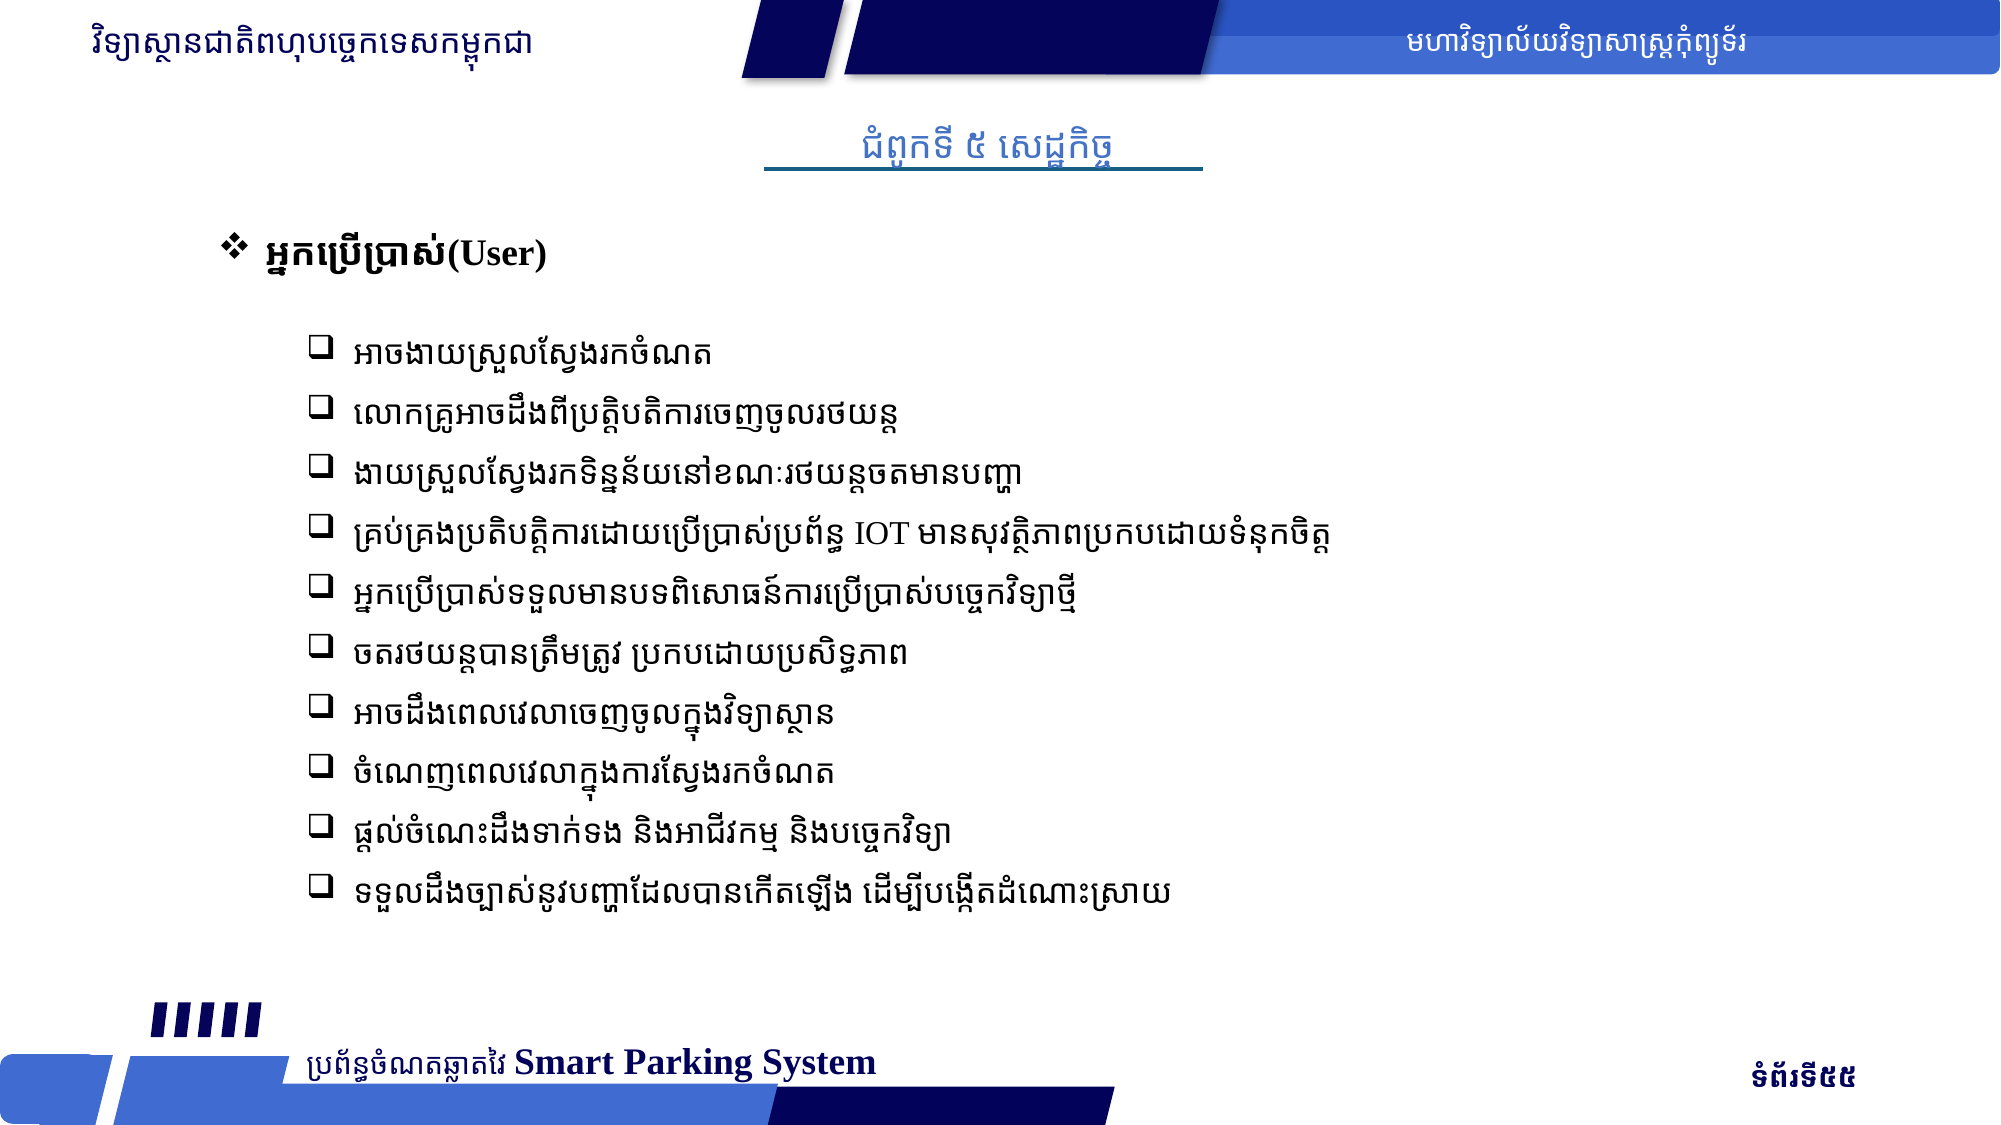

វិទ្យាស្ថានជាតិពហុបច្ចេកទេសកម្ពុកជា
មហាវិទ្យាល័យវិទ្យាសាស្រ្ដកុំព្យូទ័រ

ជំពូកទី ៥ សេដ្ឋកិច្ច
អ្នកប្រើប្រាស់(User)
អាចងាយស្រួលស្វែងរកចំណត
លោកគ្រូអាចដឹងពីប្រតិ្ដបតិការចេញចូលរថយន្ដ
ងាយស្រួលស្វែងរកទិន្នន័យនៅខណៈរថយន្ដចតមានបញ្ហា
គ្រប់គ្រងប្រតិបត្ដិការដោយប្រើប្រាស់ប្រព័ន្ធ IOT មានសុវត្ថិភាពប្រកបដោយទំនុកចិត្ដ
អ្នកប្រើប្រាស់ទទួលមានបទពិសោធន៍ការប្រើប្រាស់បច្ចេកវិទ្យាថ្មី
ចតរថយន្ដបានត្រឹមត្រូវ ប្រកបដោយប្រសិទ្ធភាព
អាចដឹងពេលវេលាចេញចូលក្នុងវិទ្យាស្ថាន
ចំណេញពេលវេលាក្នុងការស្វែងរកចំណត
ផ្ដល់ចំណេះដឹងទាក់ទង និងអាជីវកម្ម និងបច្ចេកវិទ្យា
ទទួលដឹងច្បាស់នូវបញ្ហាដែលបានកើតឡើង ដើម្បីបង្កើតដំណោះស្រាយ

ប្រព័ន្ធចំណតឆ្លាតវៃ Smart Parking System
 ទំព័រទី៥៥